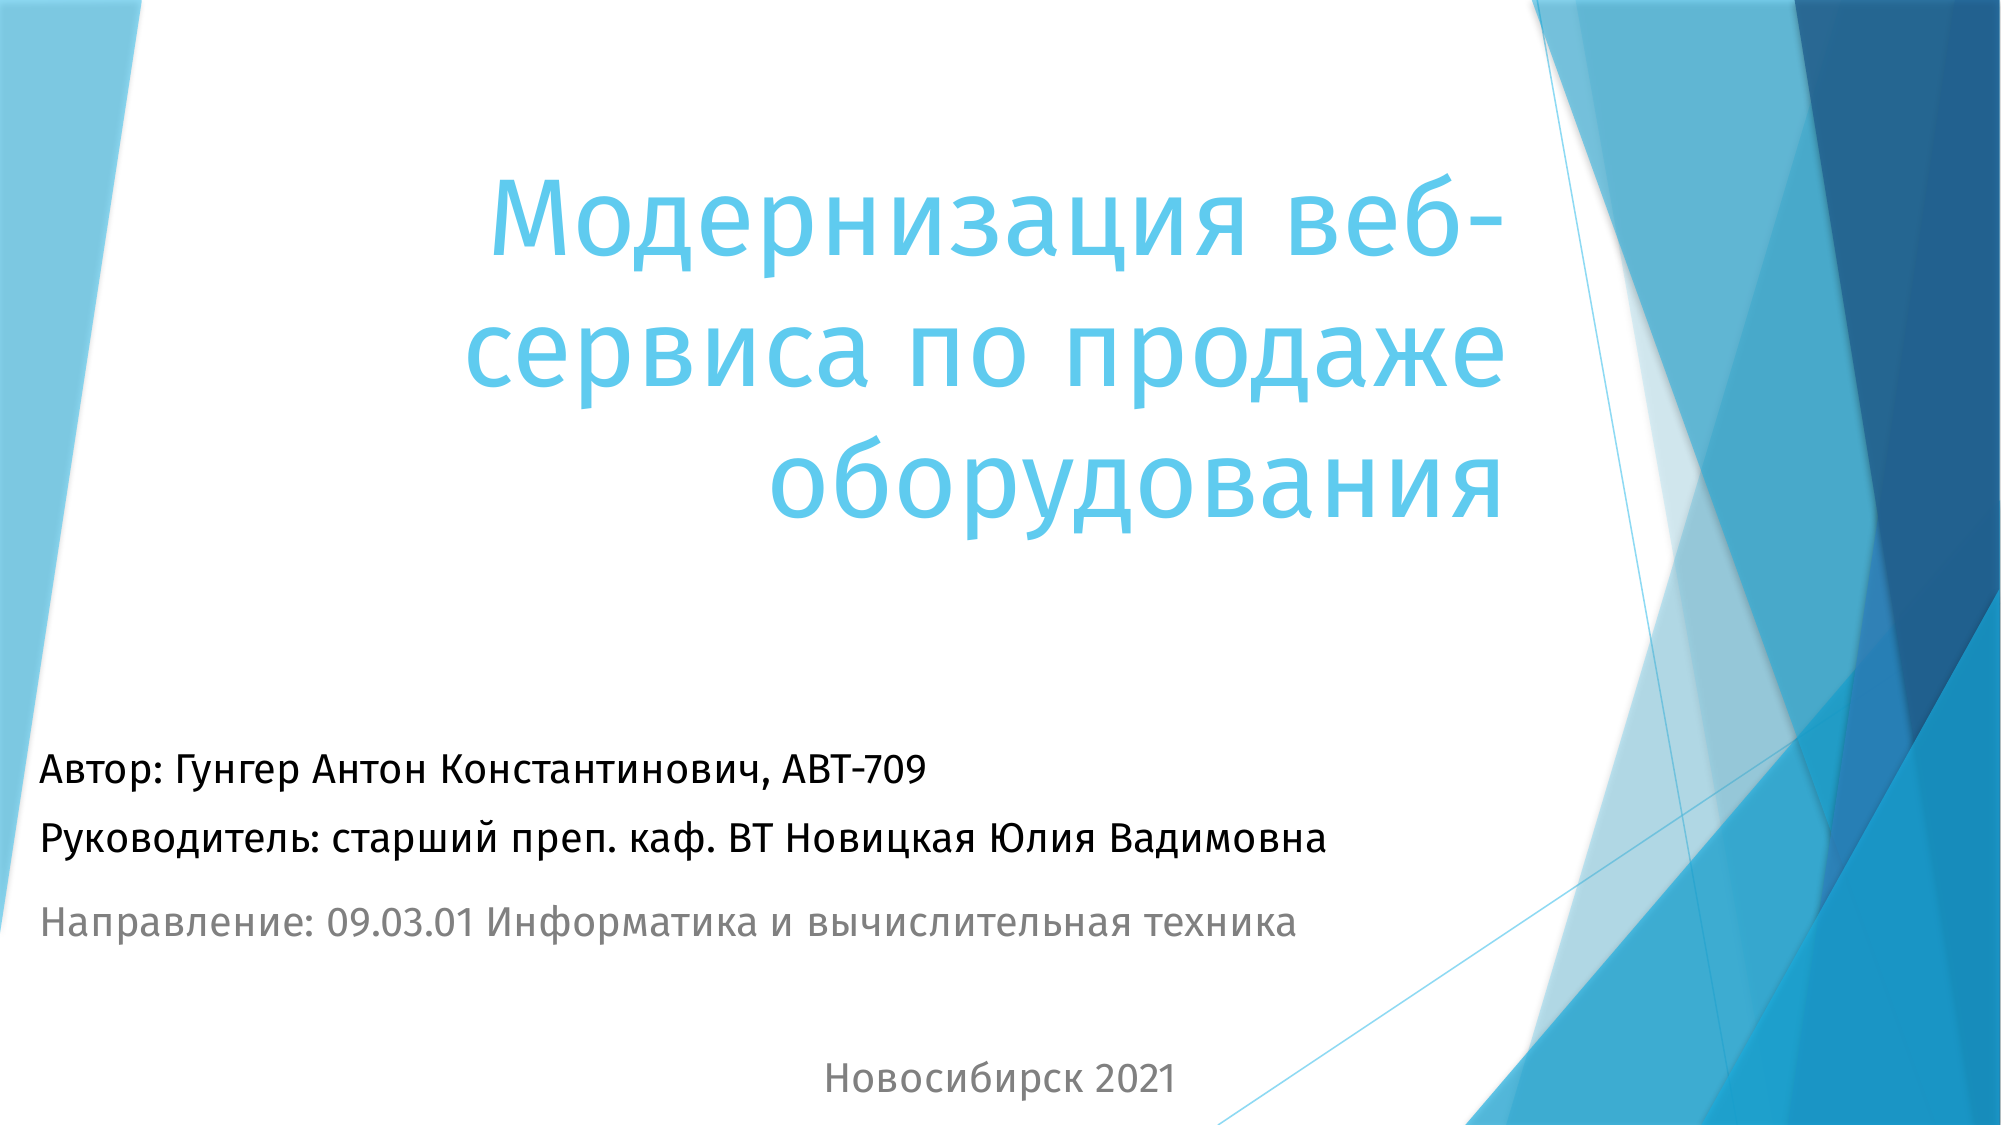

# Модернизация веб-сервиса по продаже оборудования
Автор: Гунгер Антон Константинович, АВТ-709
Руководитель: старший преп. каф. ВТ Новицкая Юлия Вадимовна
Направление: 09.03.01 Информатика и вычислительная техника
Новосибирск 2021